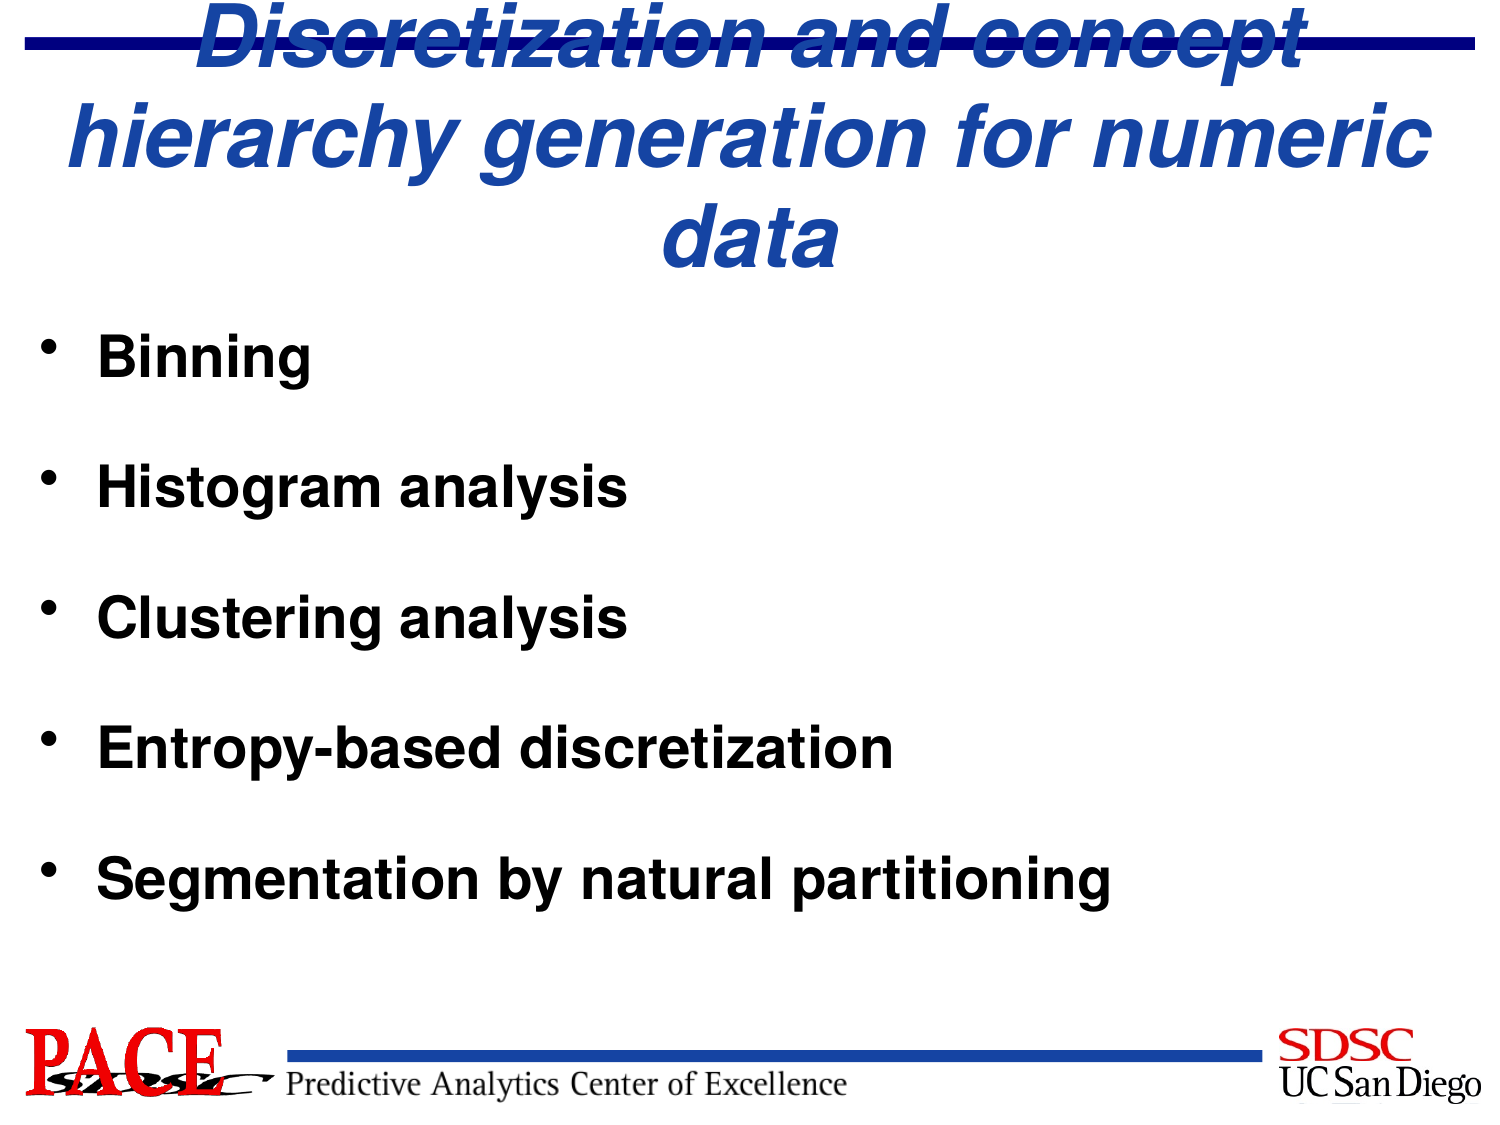

# Discretization and concept hierarchy generation for numeric data
Binning
Histogram analysis
Clustering analysis
Entropy-based discretization
Segmentation by natural partitioning